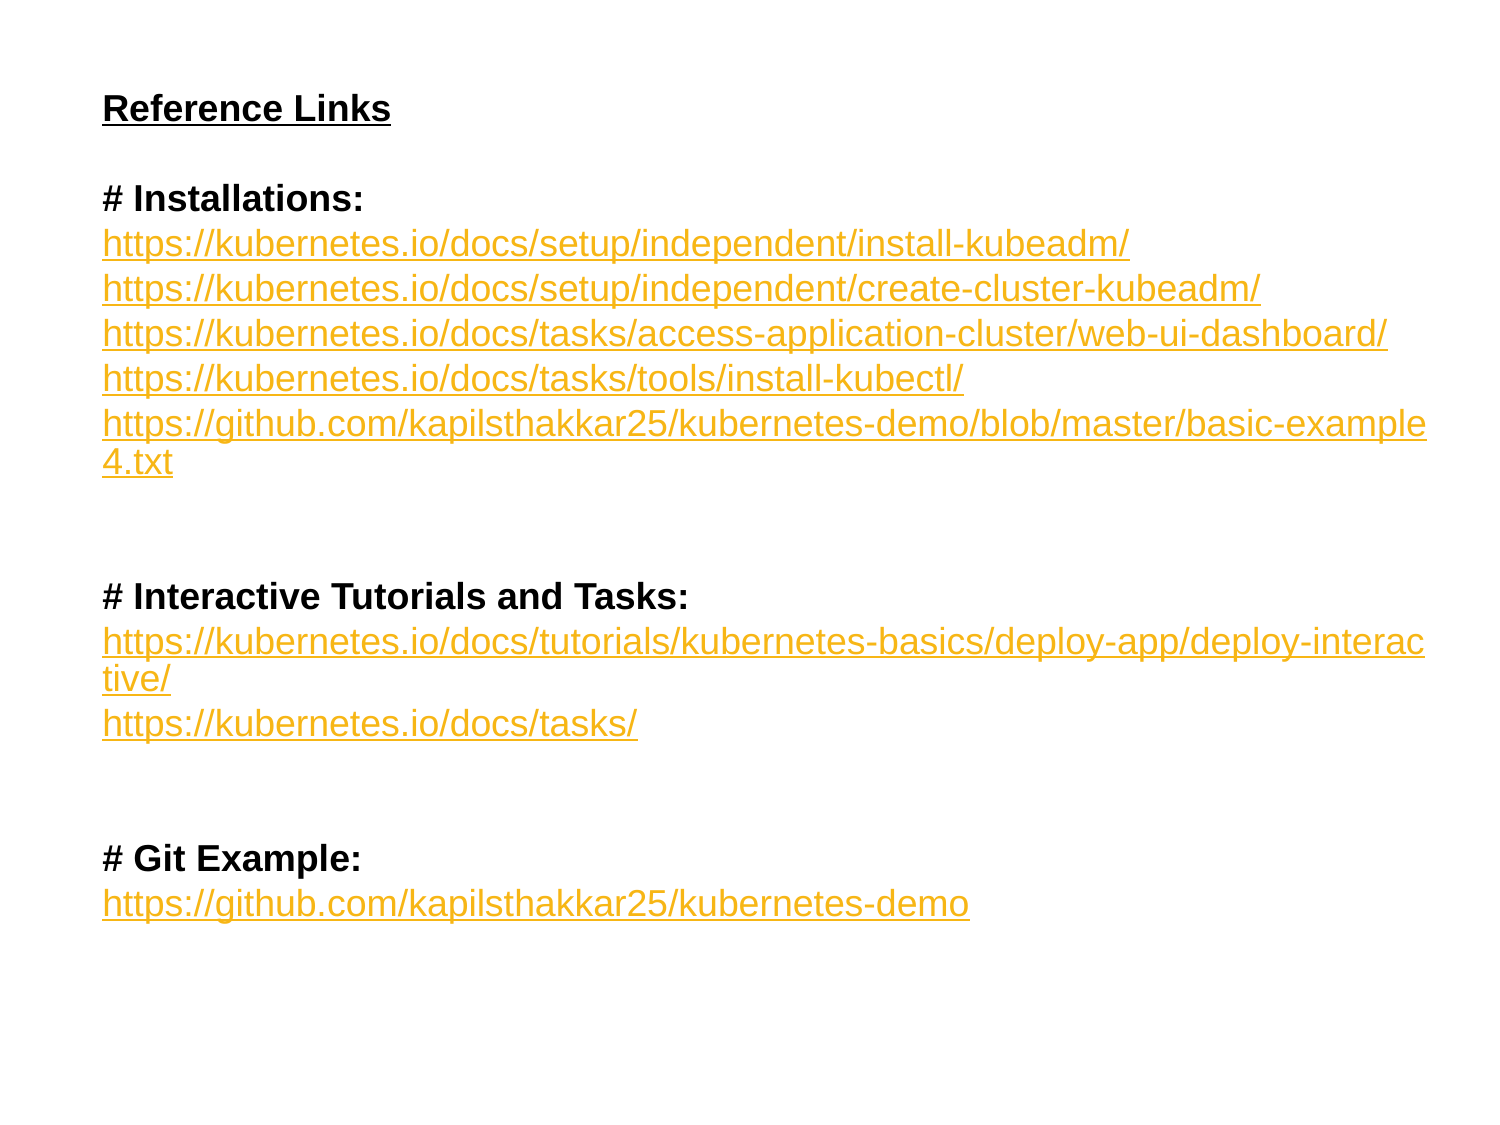

Reference Links

# Installations:
https://kubernetes.io/docs/setup/independent/install-kubeadm/
https://kubernetes.io/docs/setup/independent/create-cluster-kubeadm/
https://kubernetes.io/docs/tasks/access-application-cluster/web-ui-dashboard/
https://kubernetes.io/docs/tasks/tools/install-kubectl/
https://github.com/kapilsthakkar25/kubernetes-demo/blob/master/basic-example4.txt

# Interactive Tutorials and Tasks:
https://kubernetes.io/docs/tutorials/kubernetes-basics/deploy-app/deploy-interactive/
https://kubernetes.io/docs/tasks/

# Git Example:
https://github.com/kapilsthakkar25/kubernetes-demo